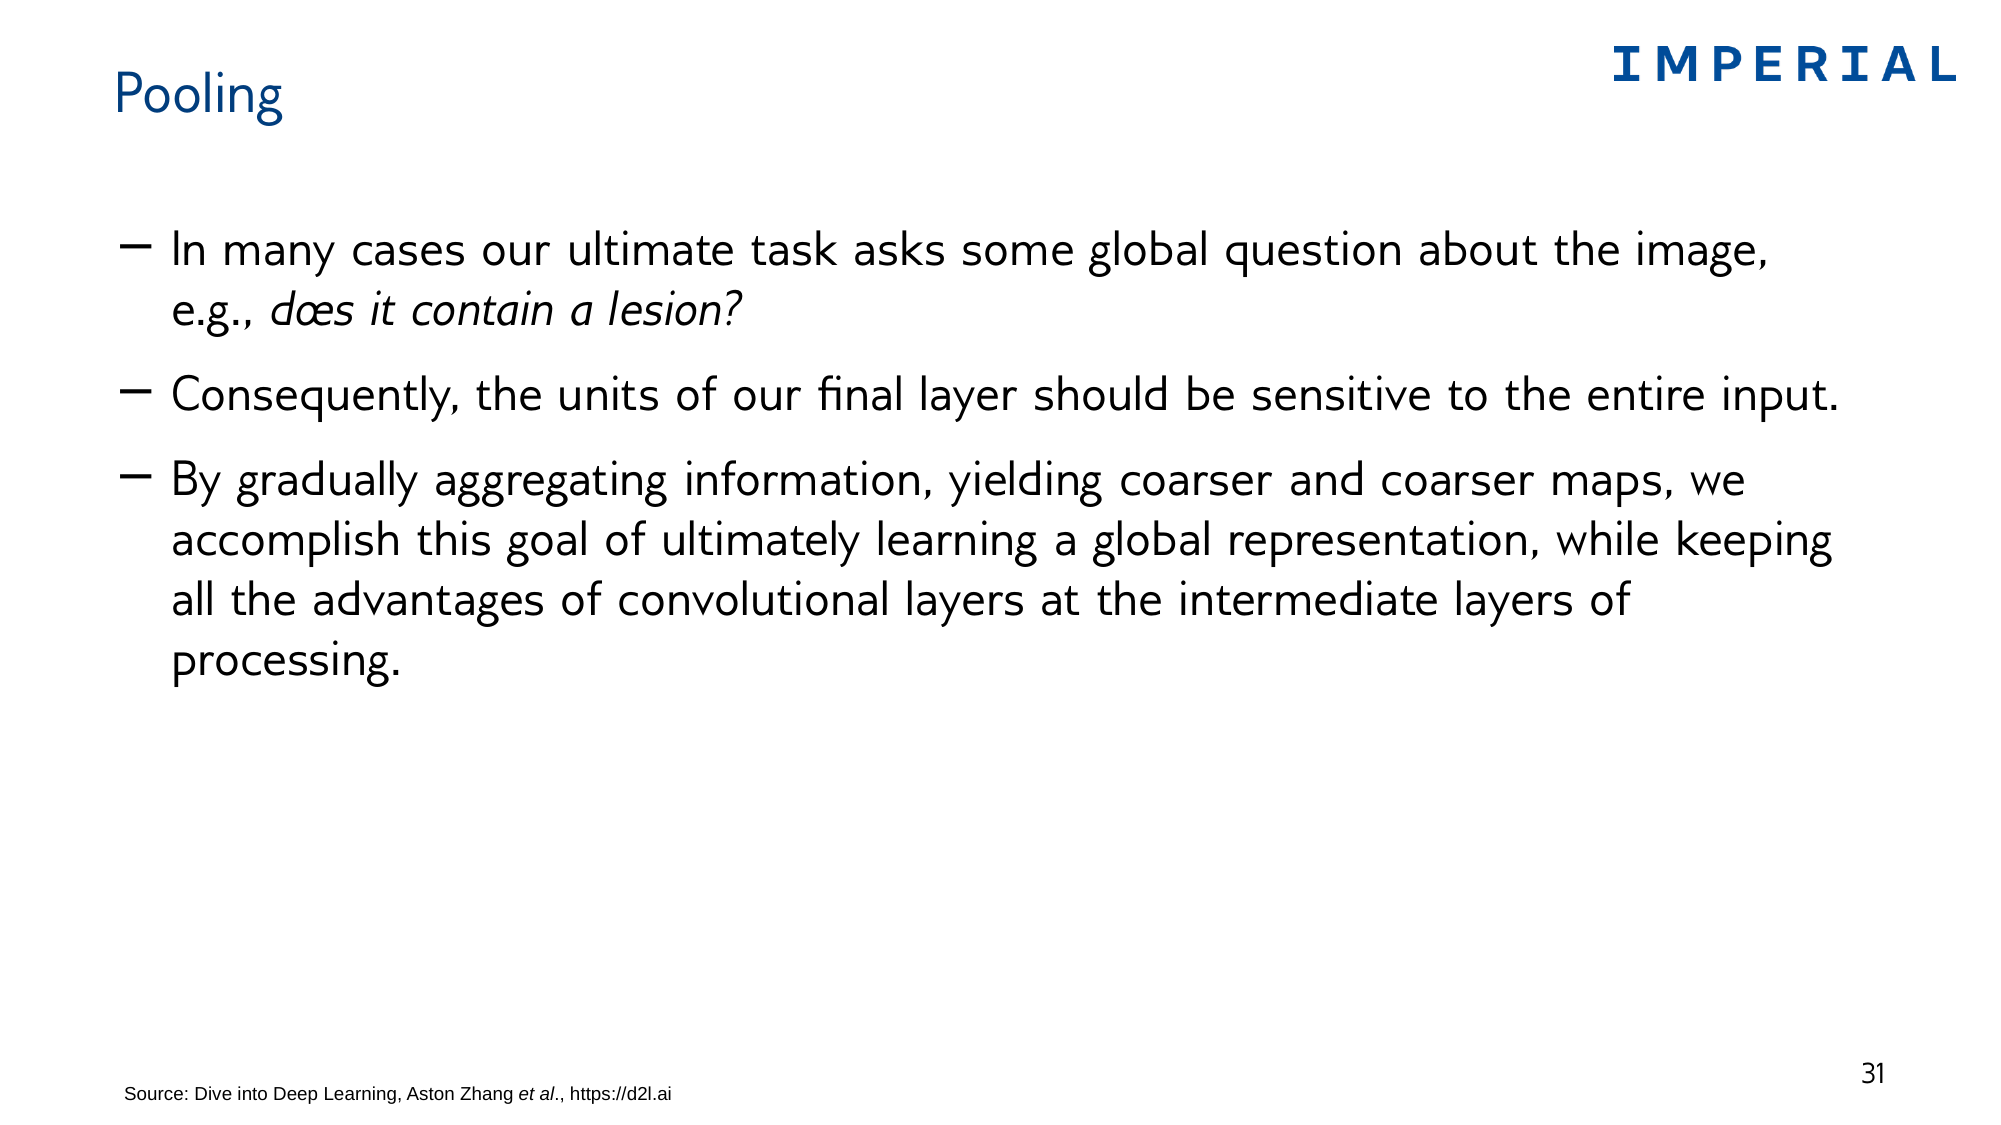

# Pooling
In many cases our ultimate task asks some global question about the image, e.g., does it contain a lesion?
Consequently, the units of our final layer should be sensitive to the entire input.
By gradually aggregating information, yielding coarser and coarser maps, we accomplish this goal of ultimately learning a global representation, while keeping all the advantages of convolutional layers at the intermediate layers of processing.
31
Source: Dive into Deep Learning, Aston Zhang et al., https://d2l.ai